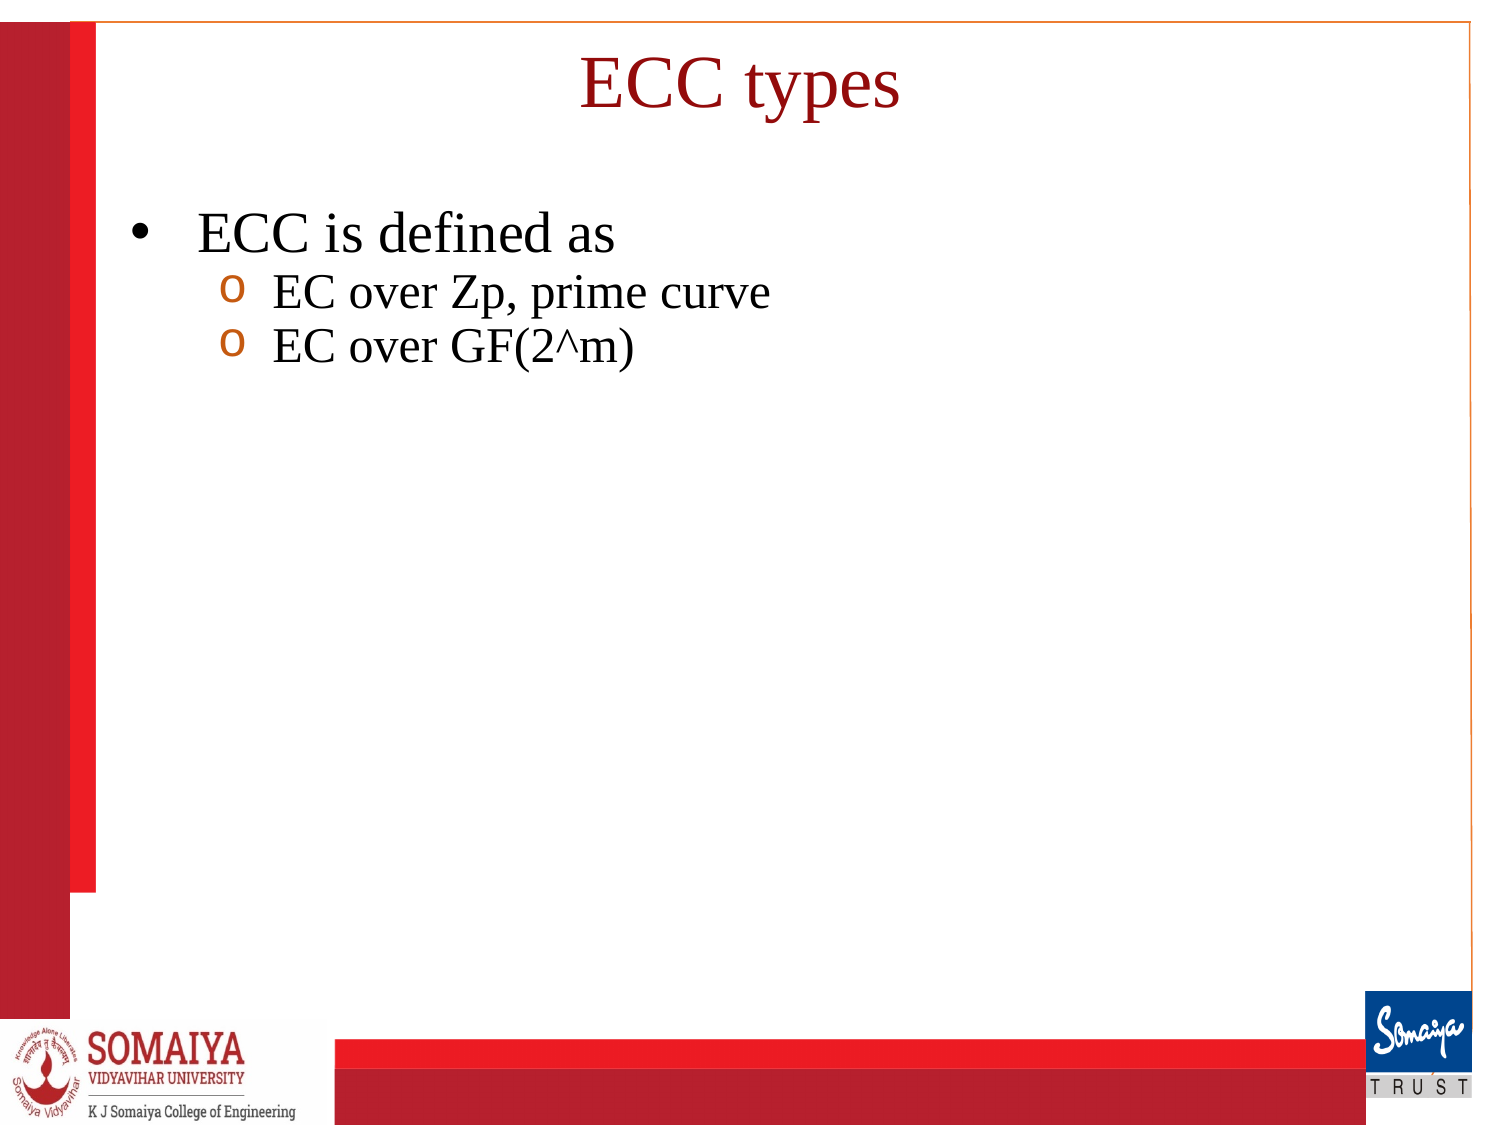

# ECC types
ECC is defined as
EC over Zp, prime curve
EC over GF(2^m)